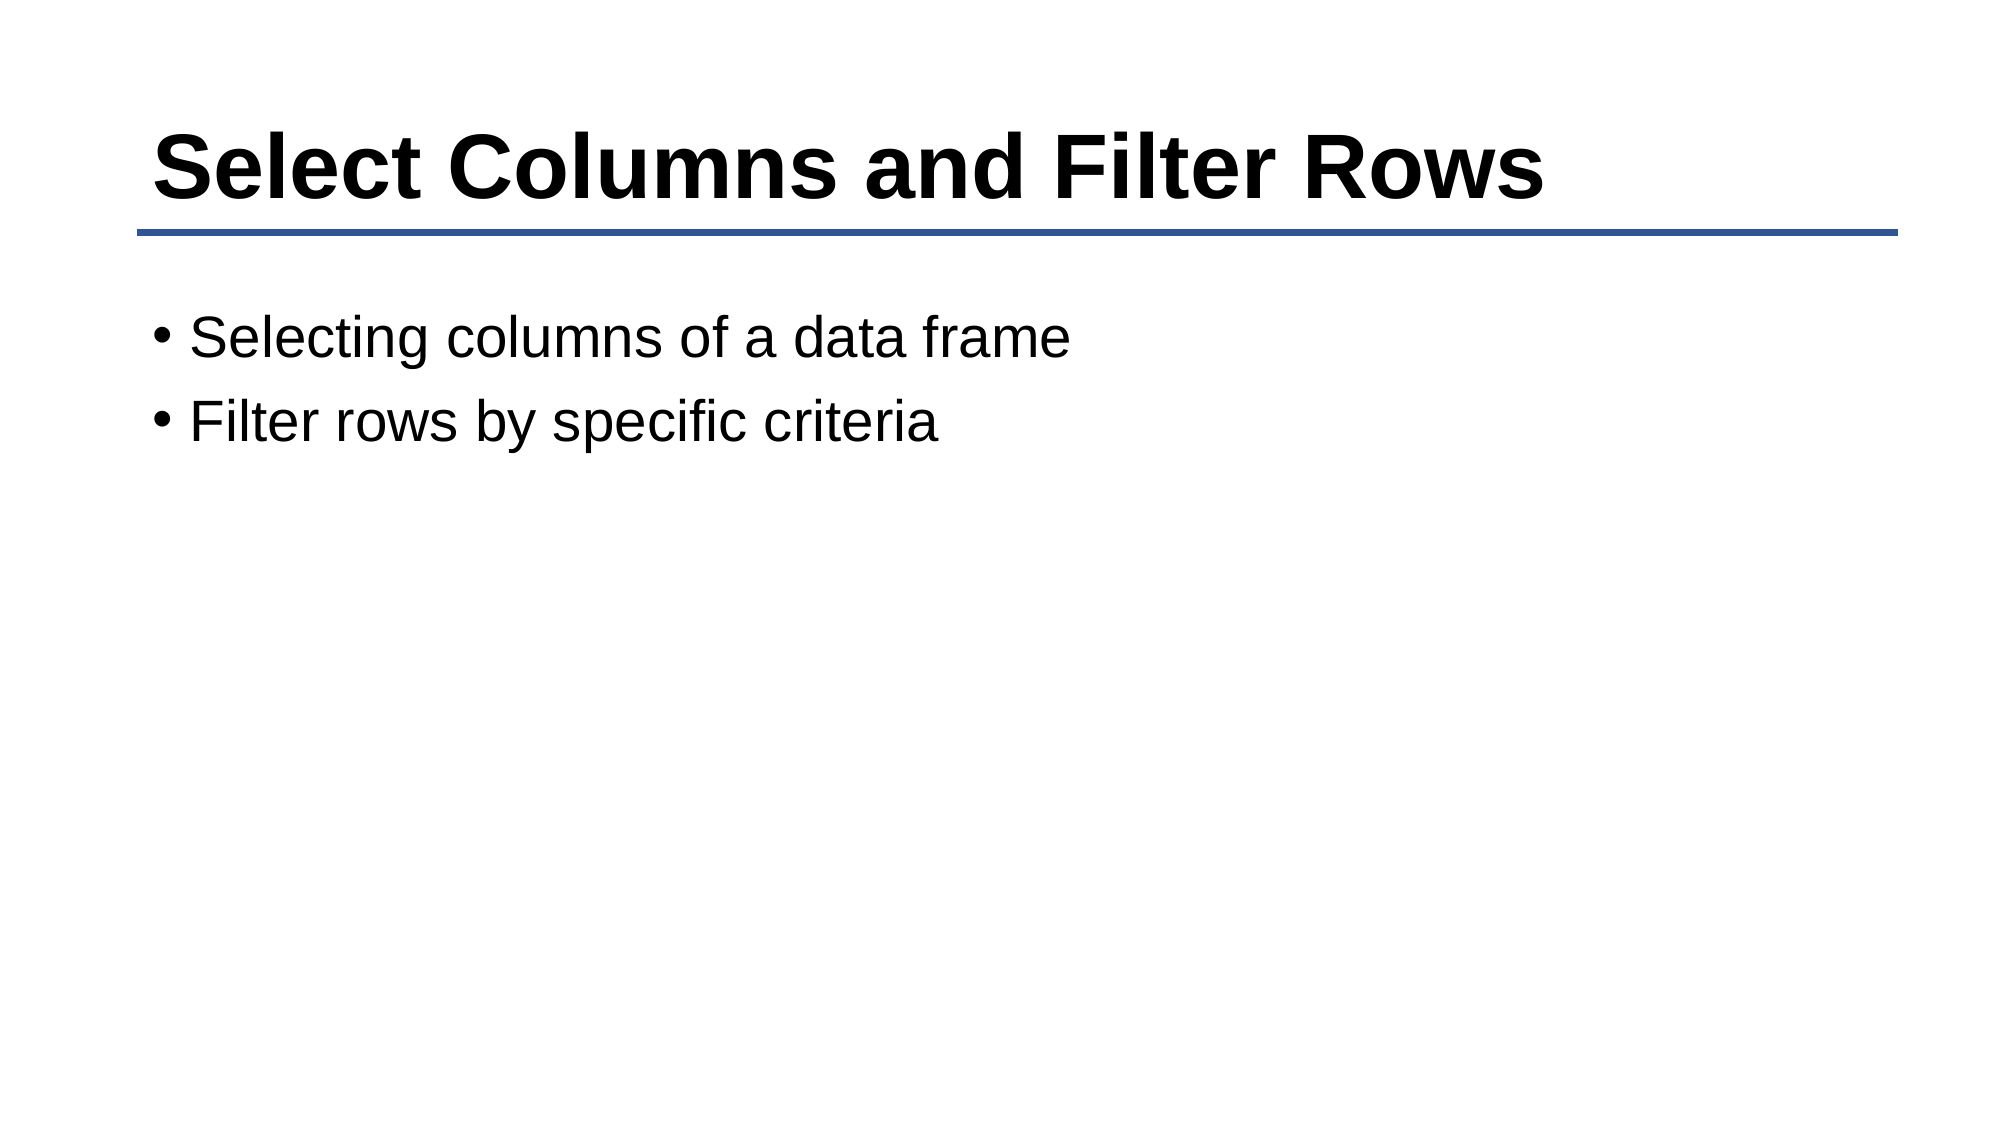

# Select Columns and Filter Rows
Selecting columns of a data frame
Filter rows by specific criteria